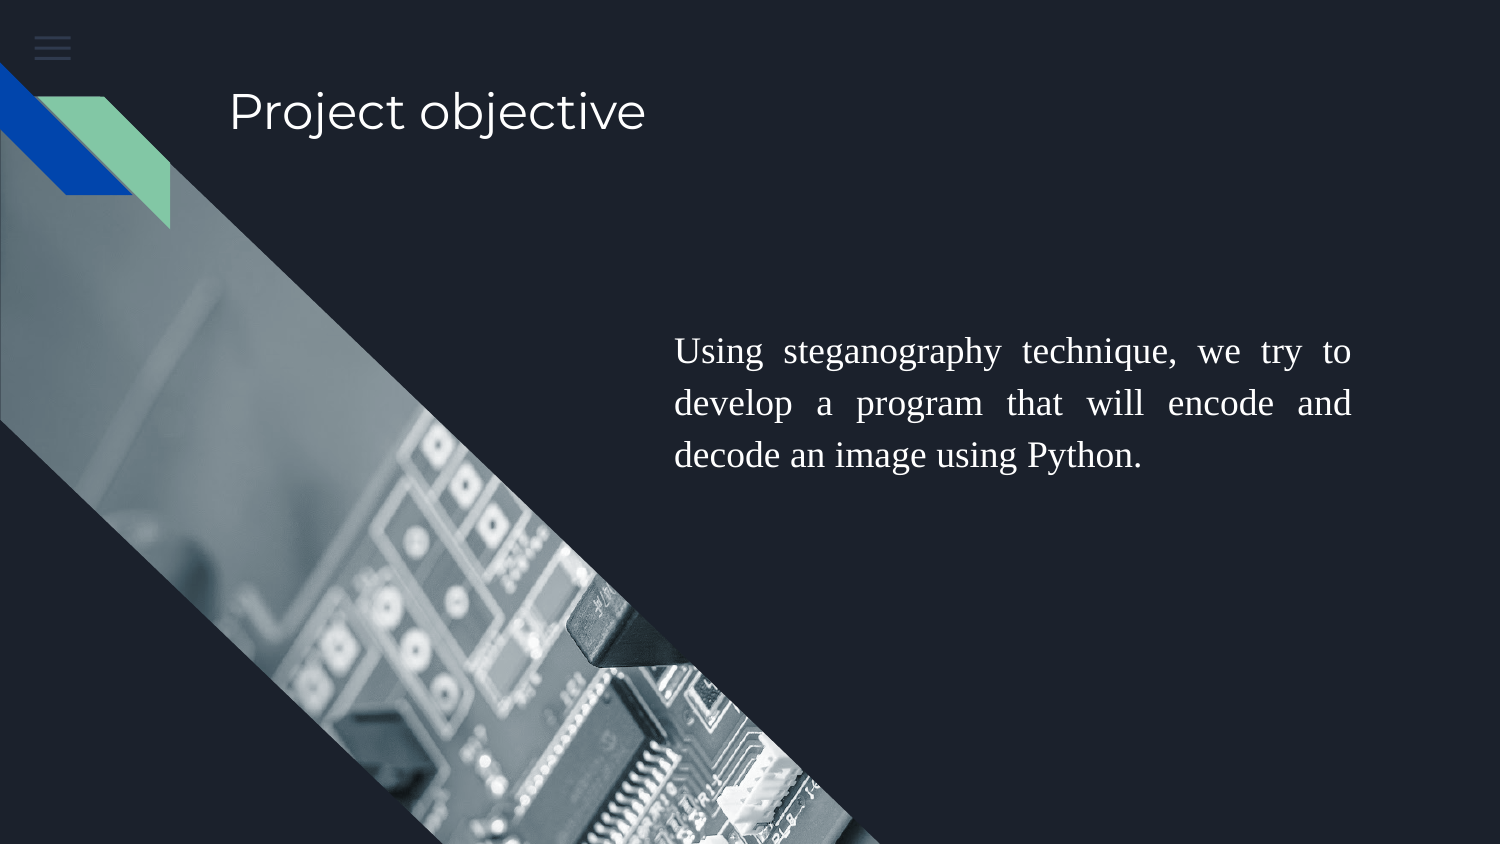

# Project objective
Using steganography technique, we try to develop a program that will encode and decode an image using Python.